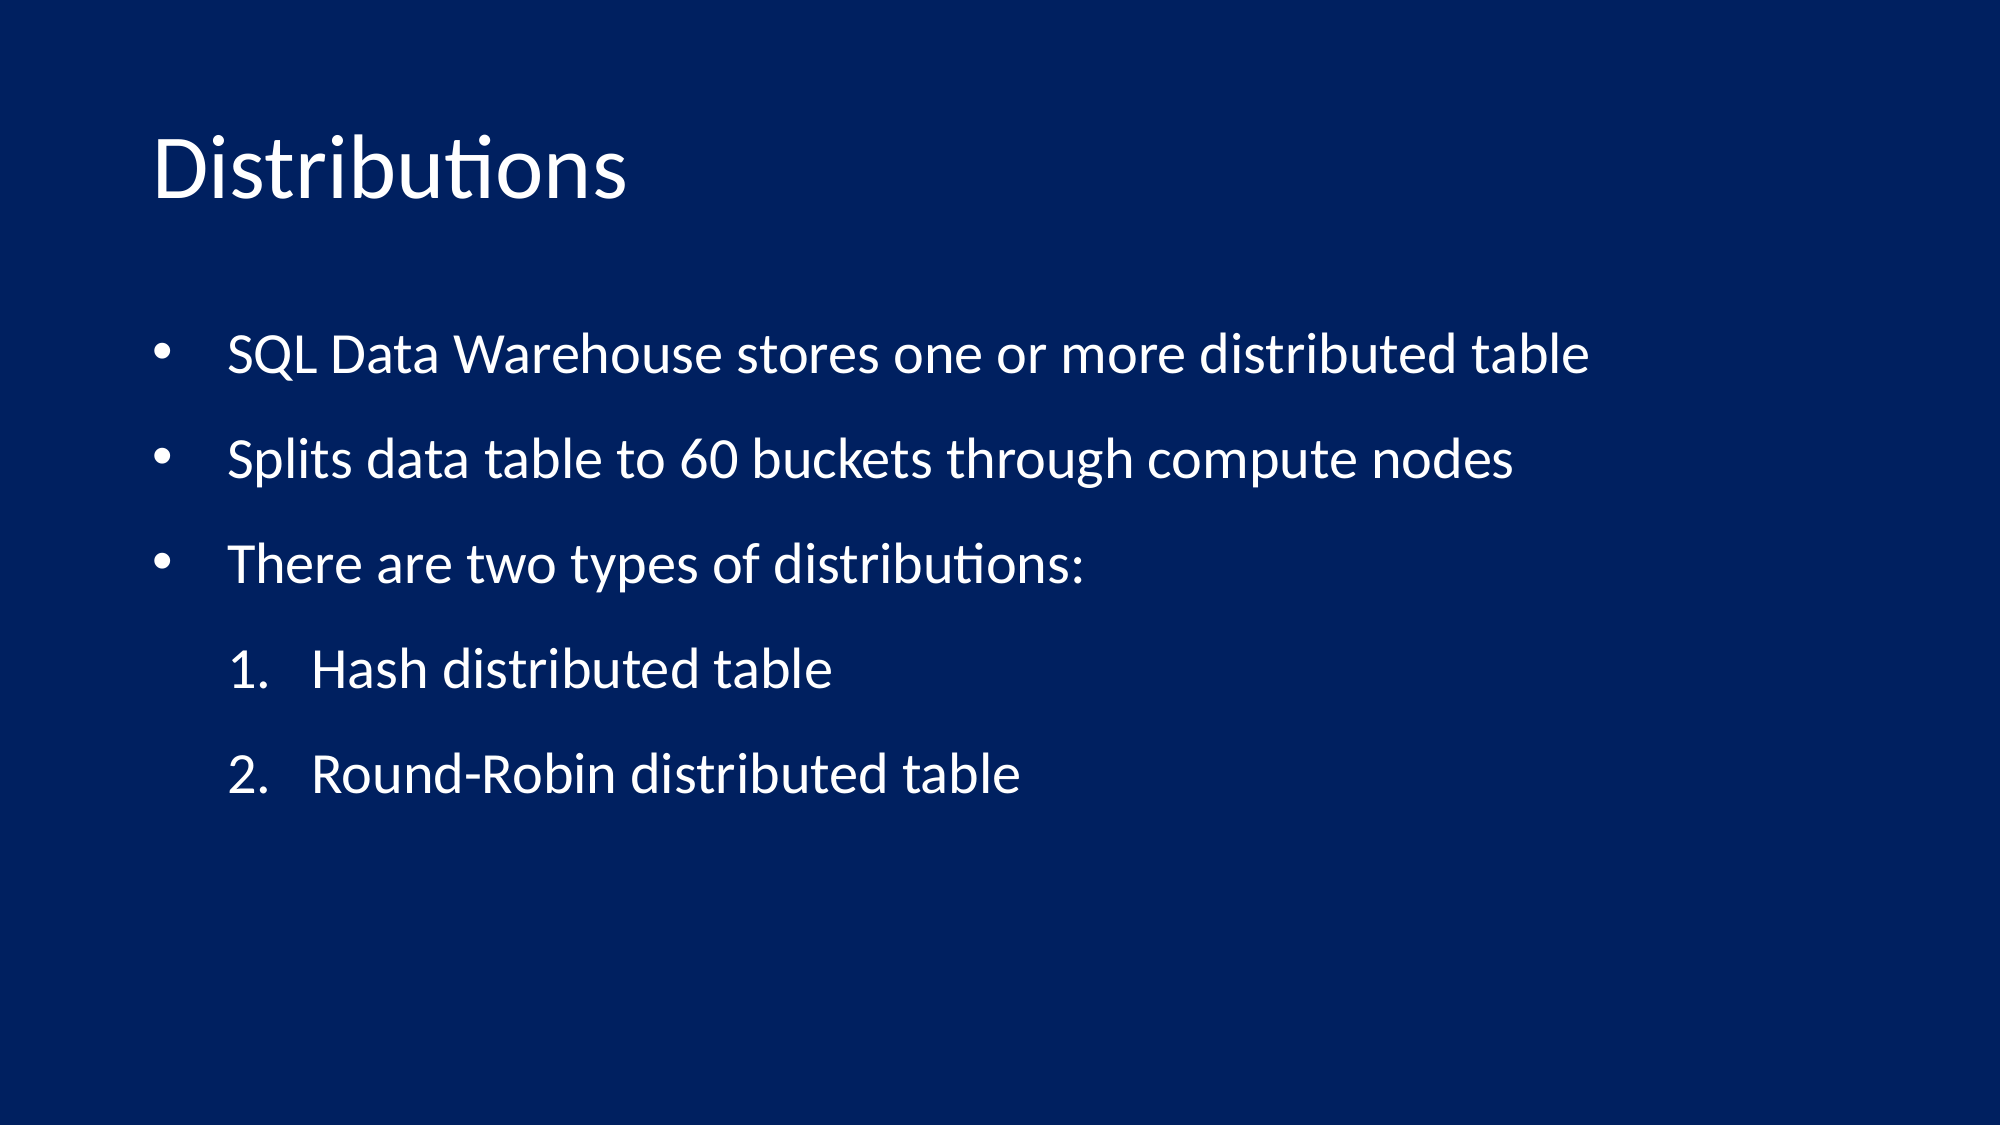

# Distributions
SQL Data Warehouse stores one or more distributed table
Splits data table to 60 buckets through compute nodes
There are two types of distributions:
Hash distributed table
Round-Robin distributed table